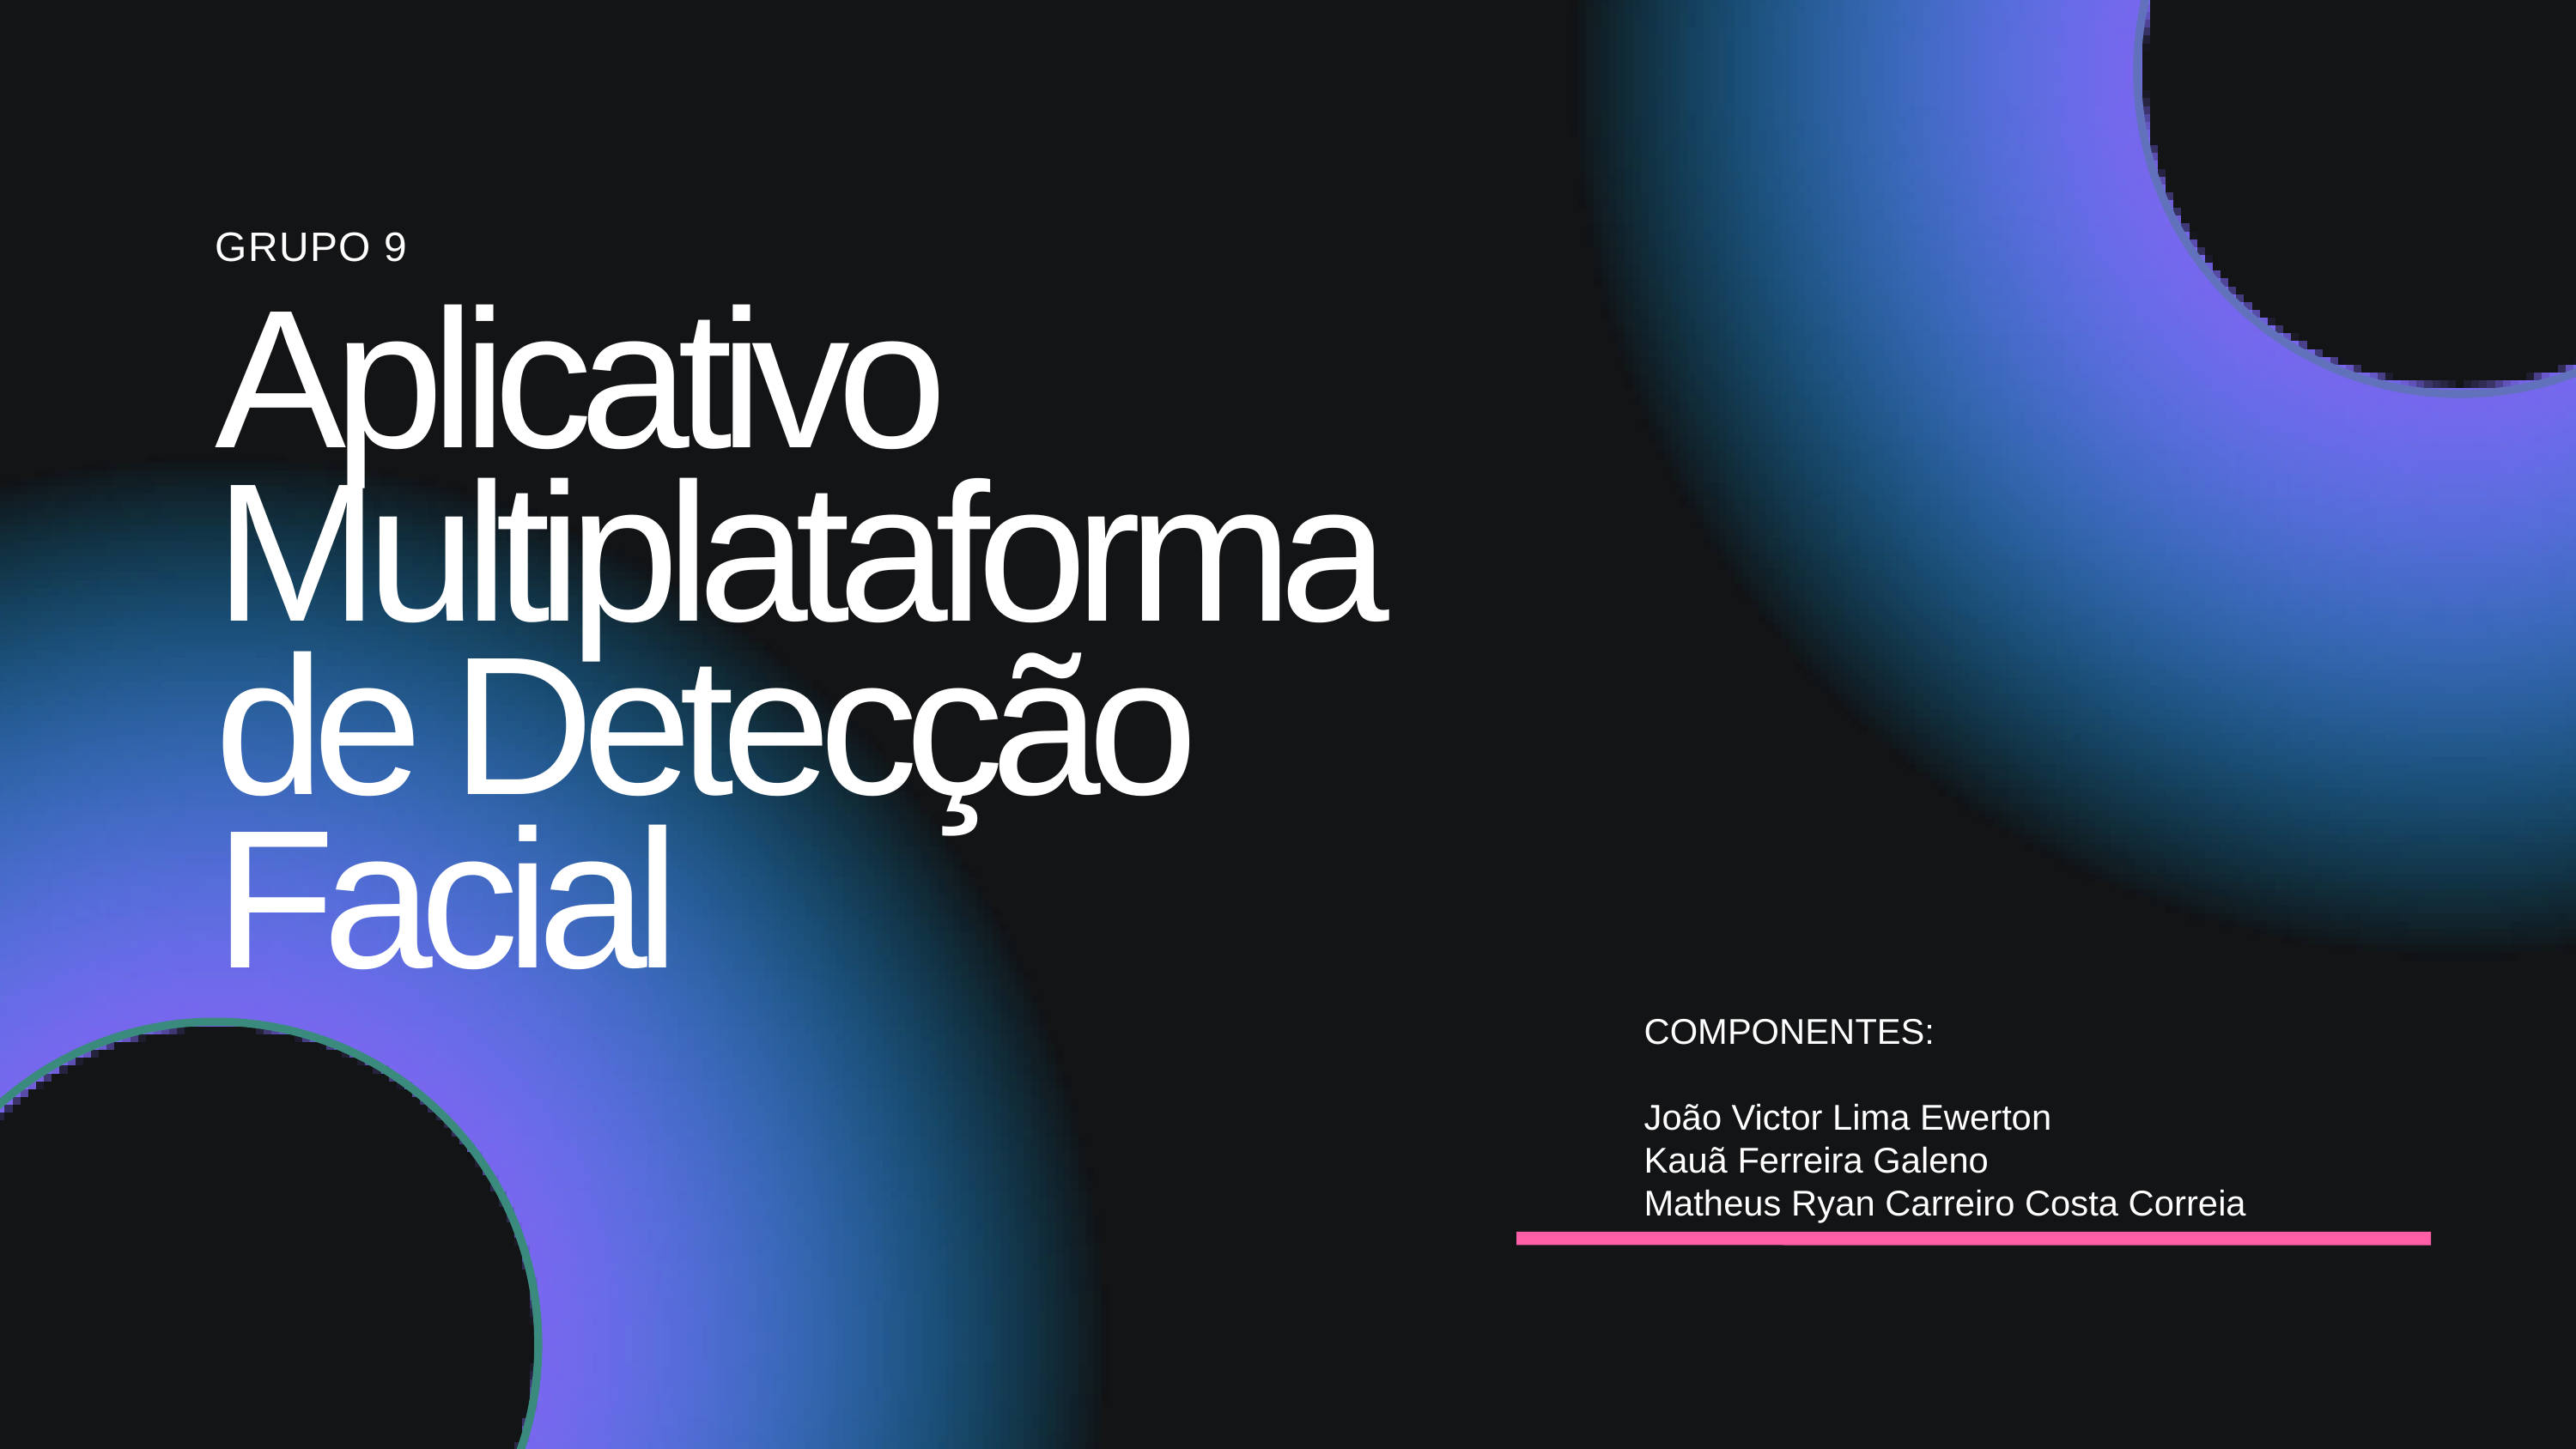

GRUPO 9
Aplicativo Multiplataforma de Detecção Facial

COMPONENTES:

João Victor Lima Ewerton
Kauã Ferreira Galeno
Matheus Ryan Carreiro Costa Correia